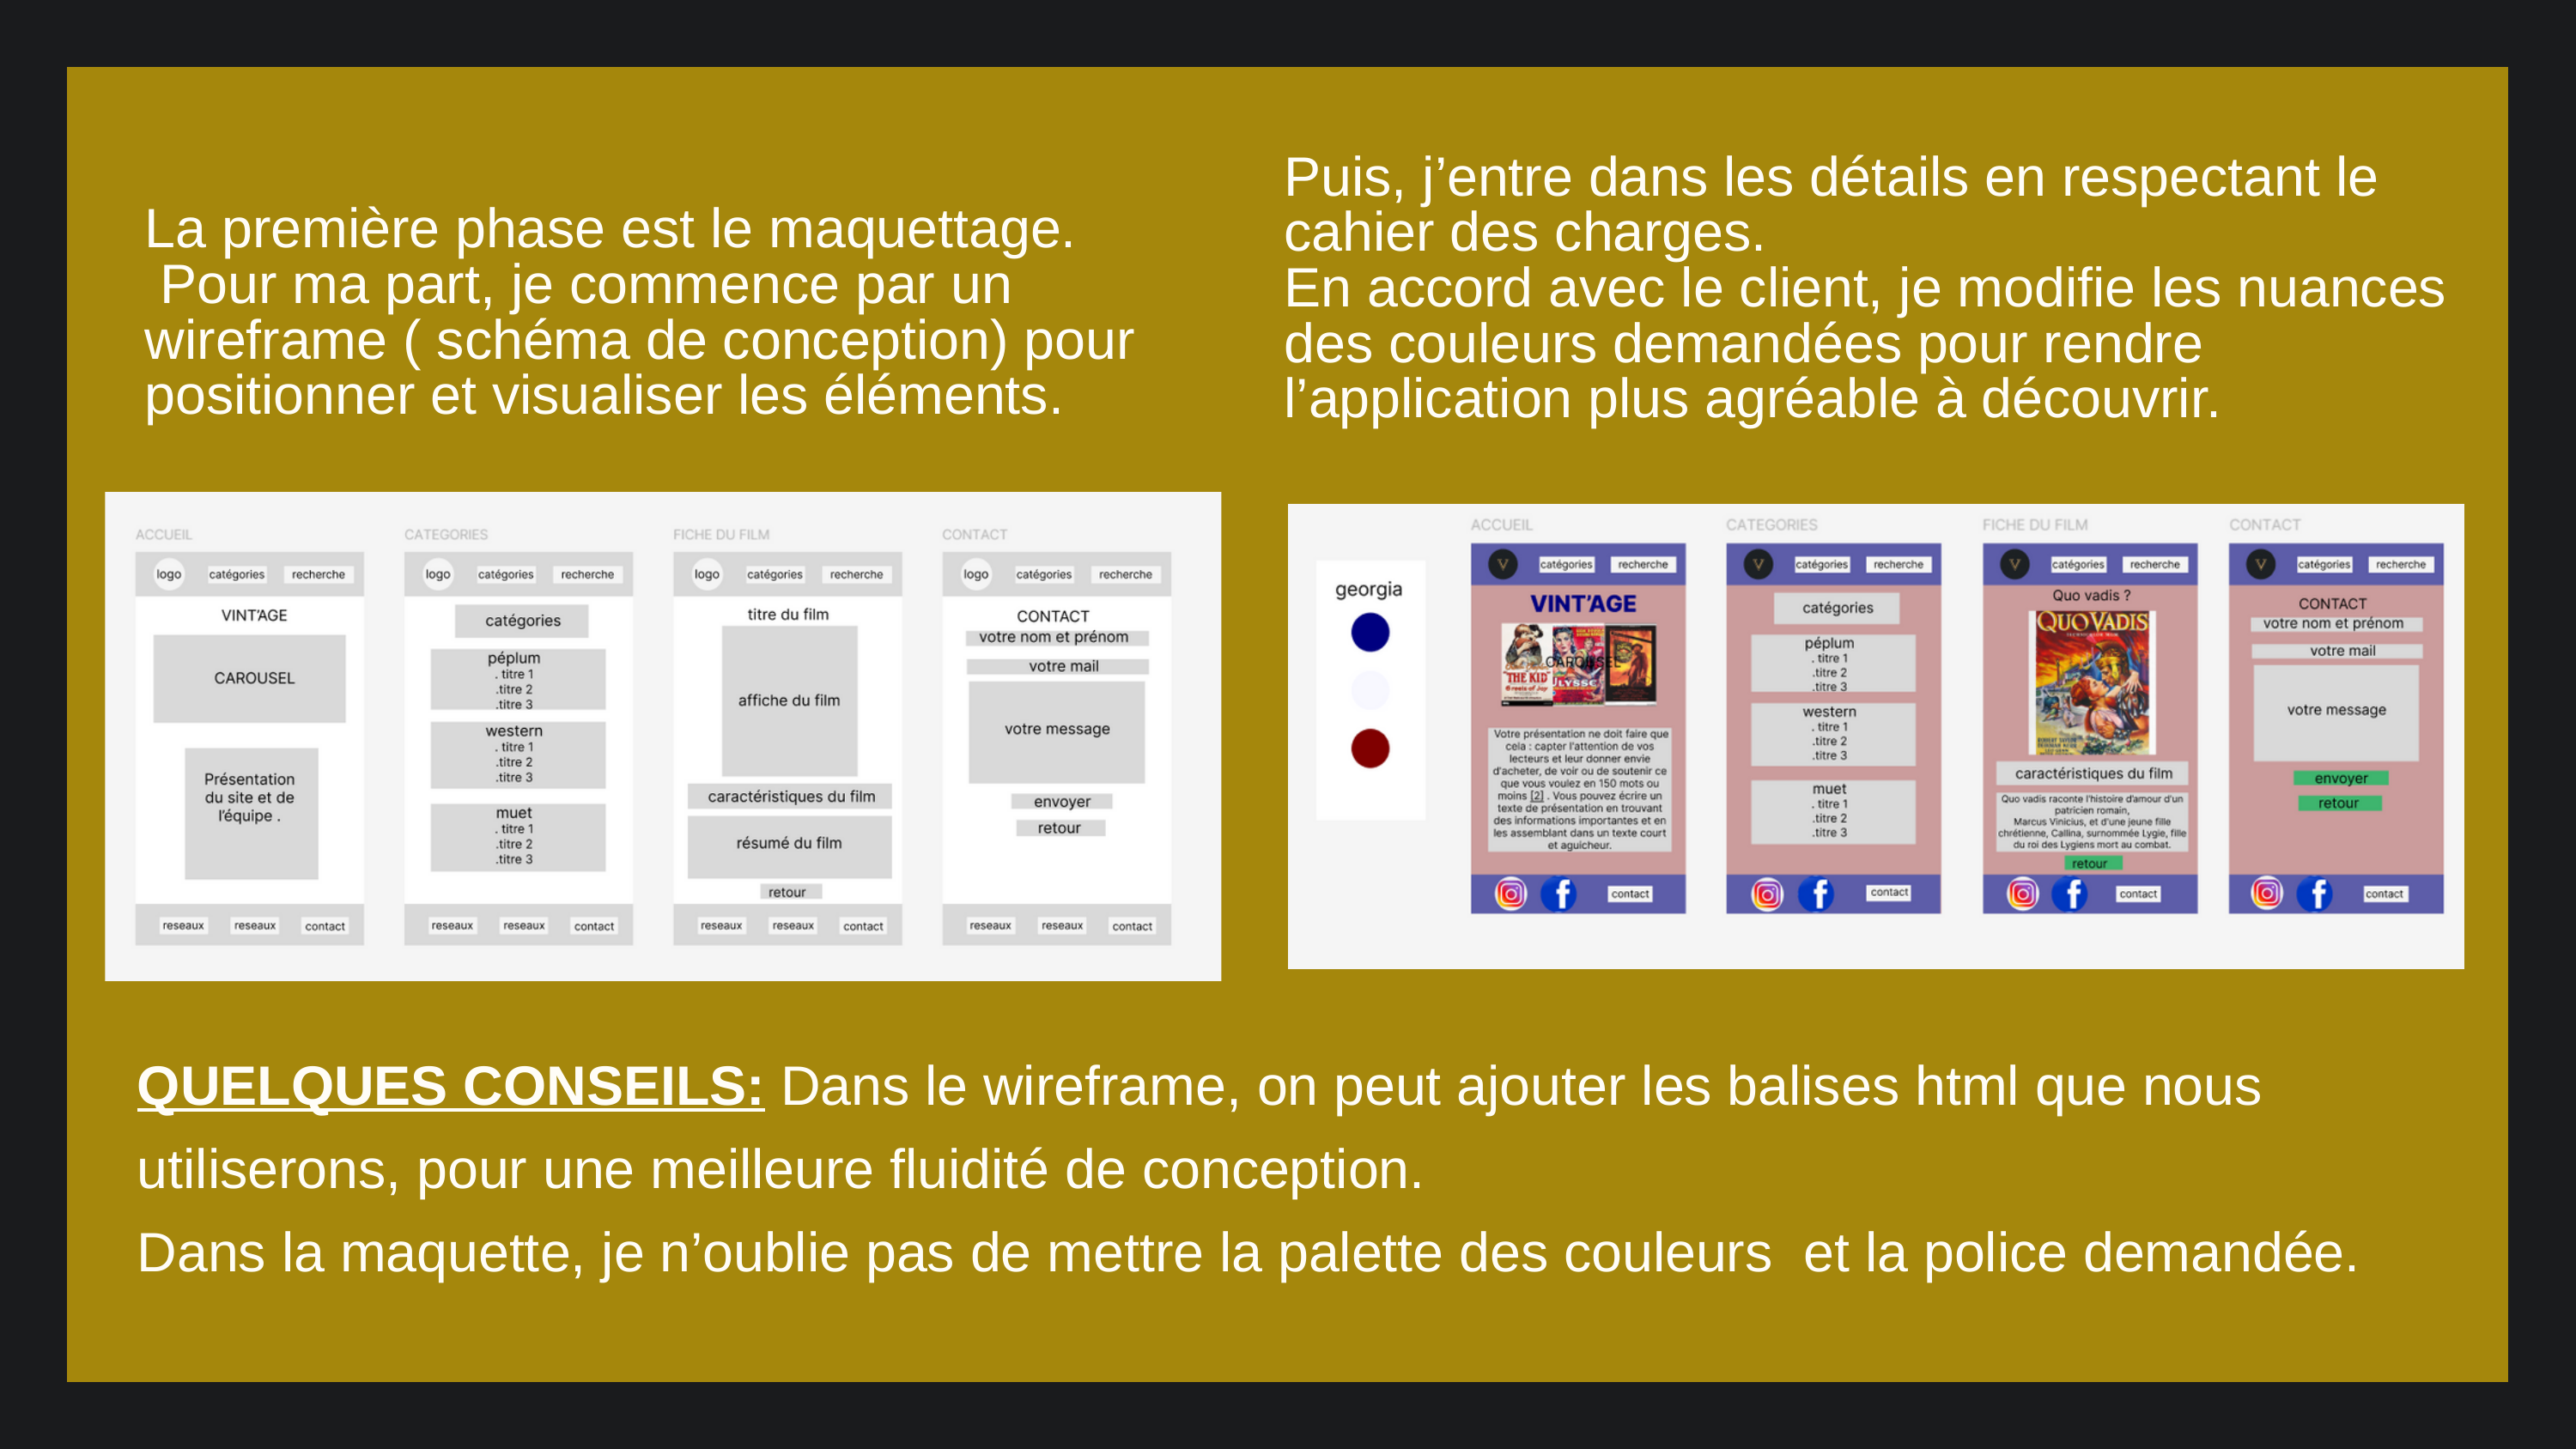

Puis, j’entre dans les détails en respectant le cahier des charges.
En accord avec le client, je modifie les nuances des couleurs demandées pour rendre l’application plus agréable à découvrir.

La première phase est le maquettage.
 Pour ma part, je commence par un wireframe ( schéma de conception) pour positionner et visualiser les éléments.

QUELQUES CONSEILS: Dans le wireframe, on peut ajouter les balises html que nous utiliserons, pour une meilleure fluidité de conception.
Dans la maquette, je n’oublie pas de mettre la palette des couleurs  et la police demandée.